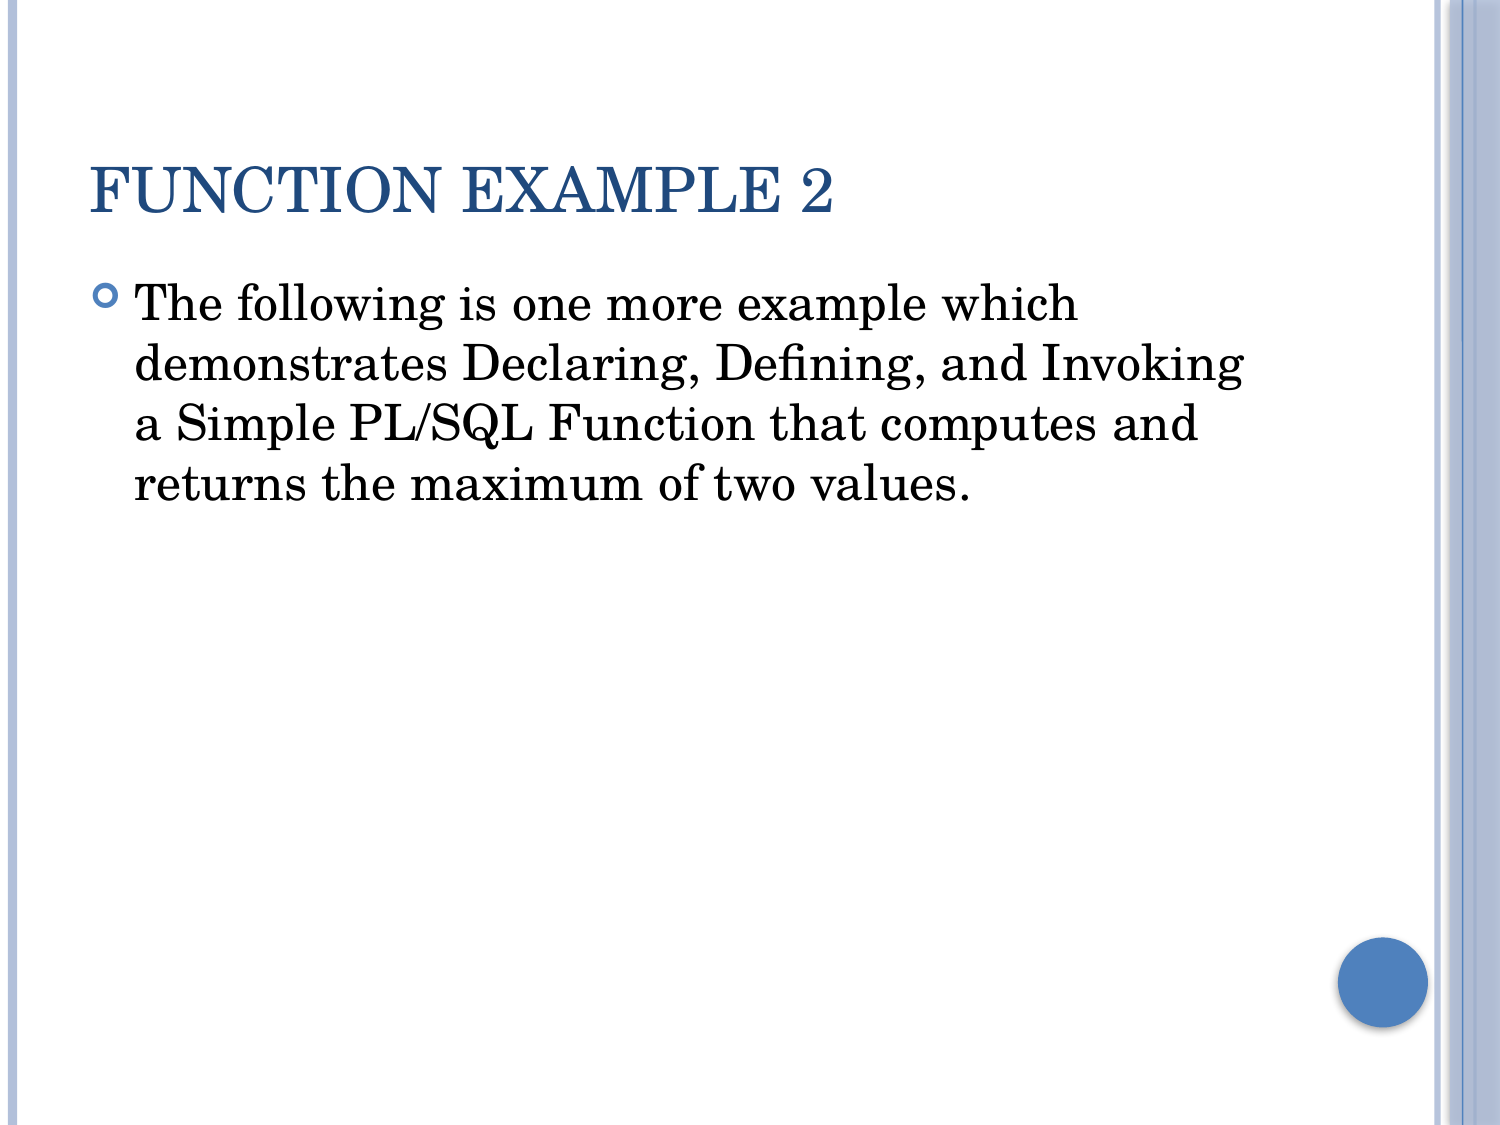

# Function Example 2
The following is one more example which demonstrates Declaring, Defining, and Invoking a Simple PL/SQL Function that computes and returns the maximum of two values.